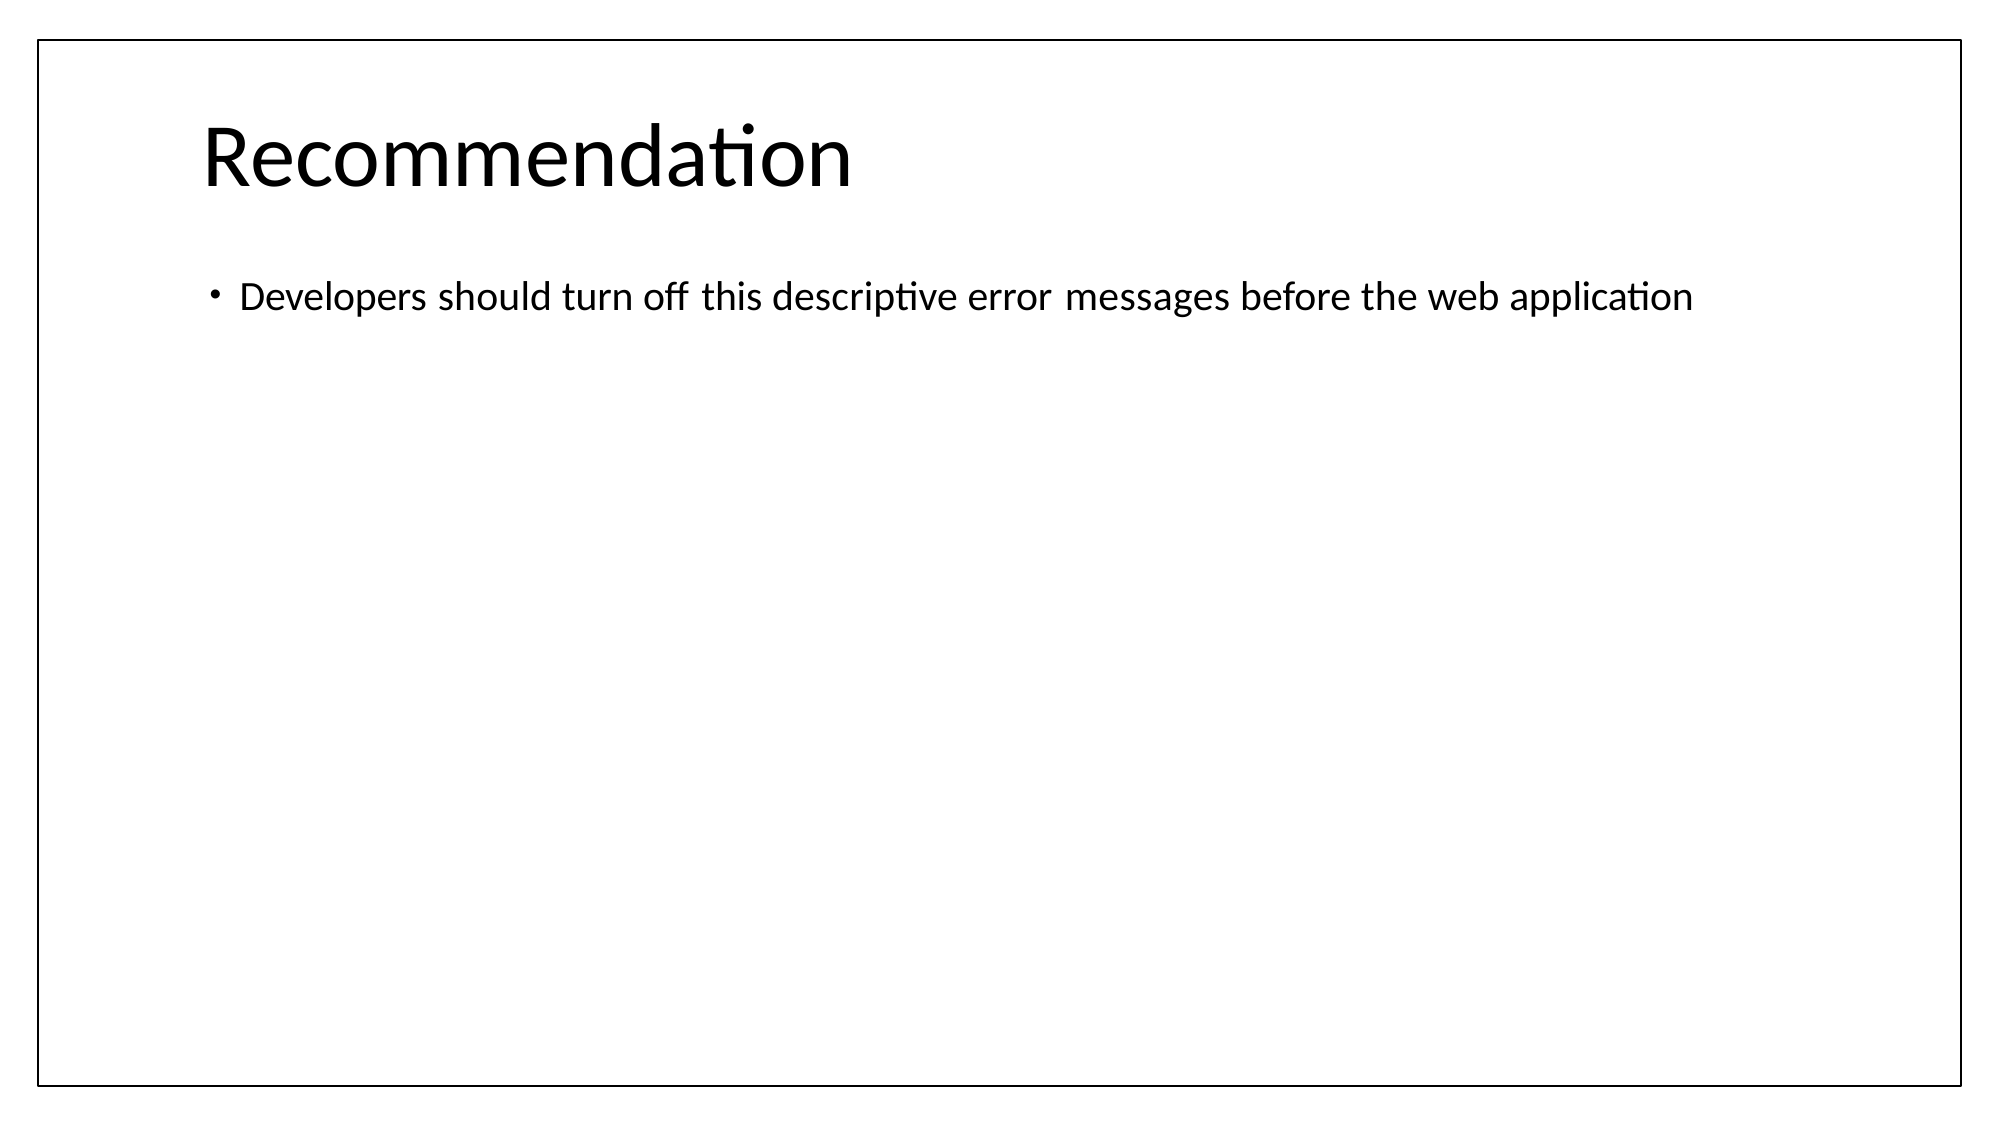

# Recommendation
Developers should turn off this descriptive error messages before the web application